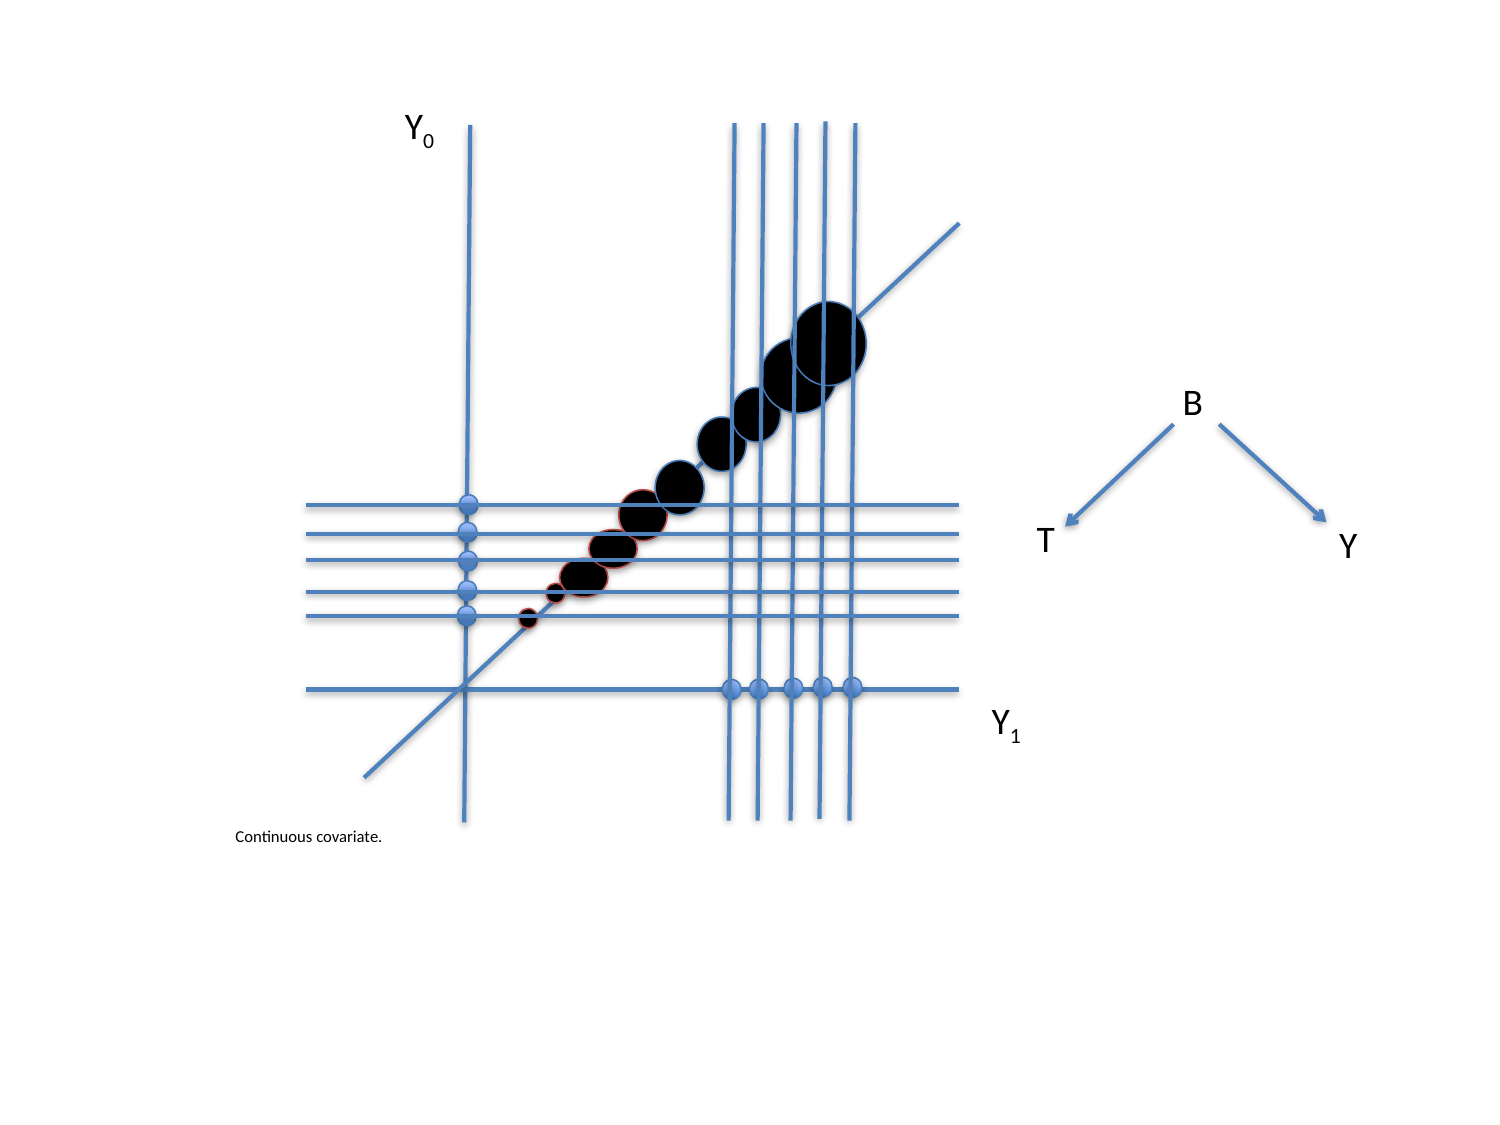

Y0

B

T
Y

Y1
Continuous covariate.